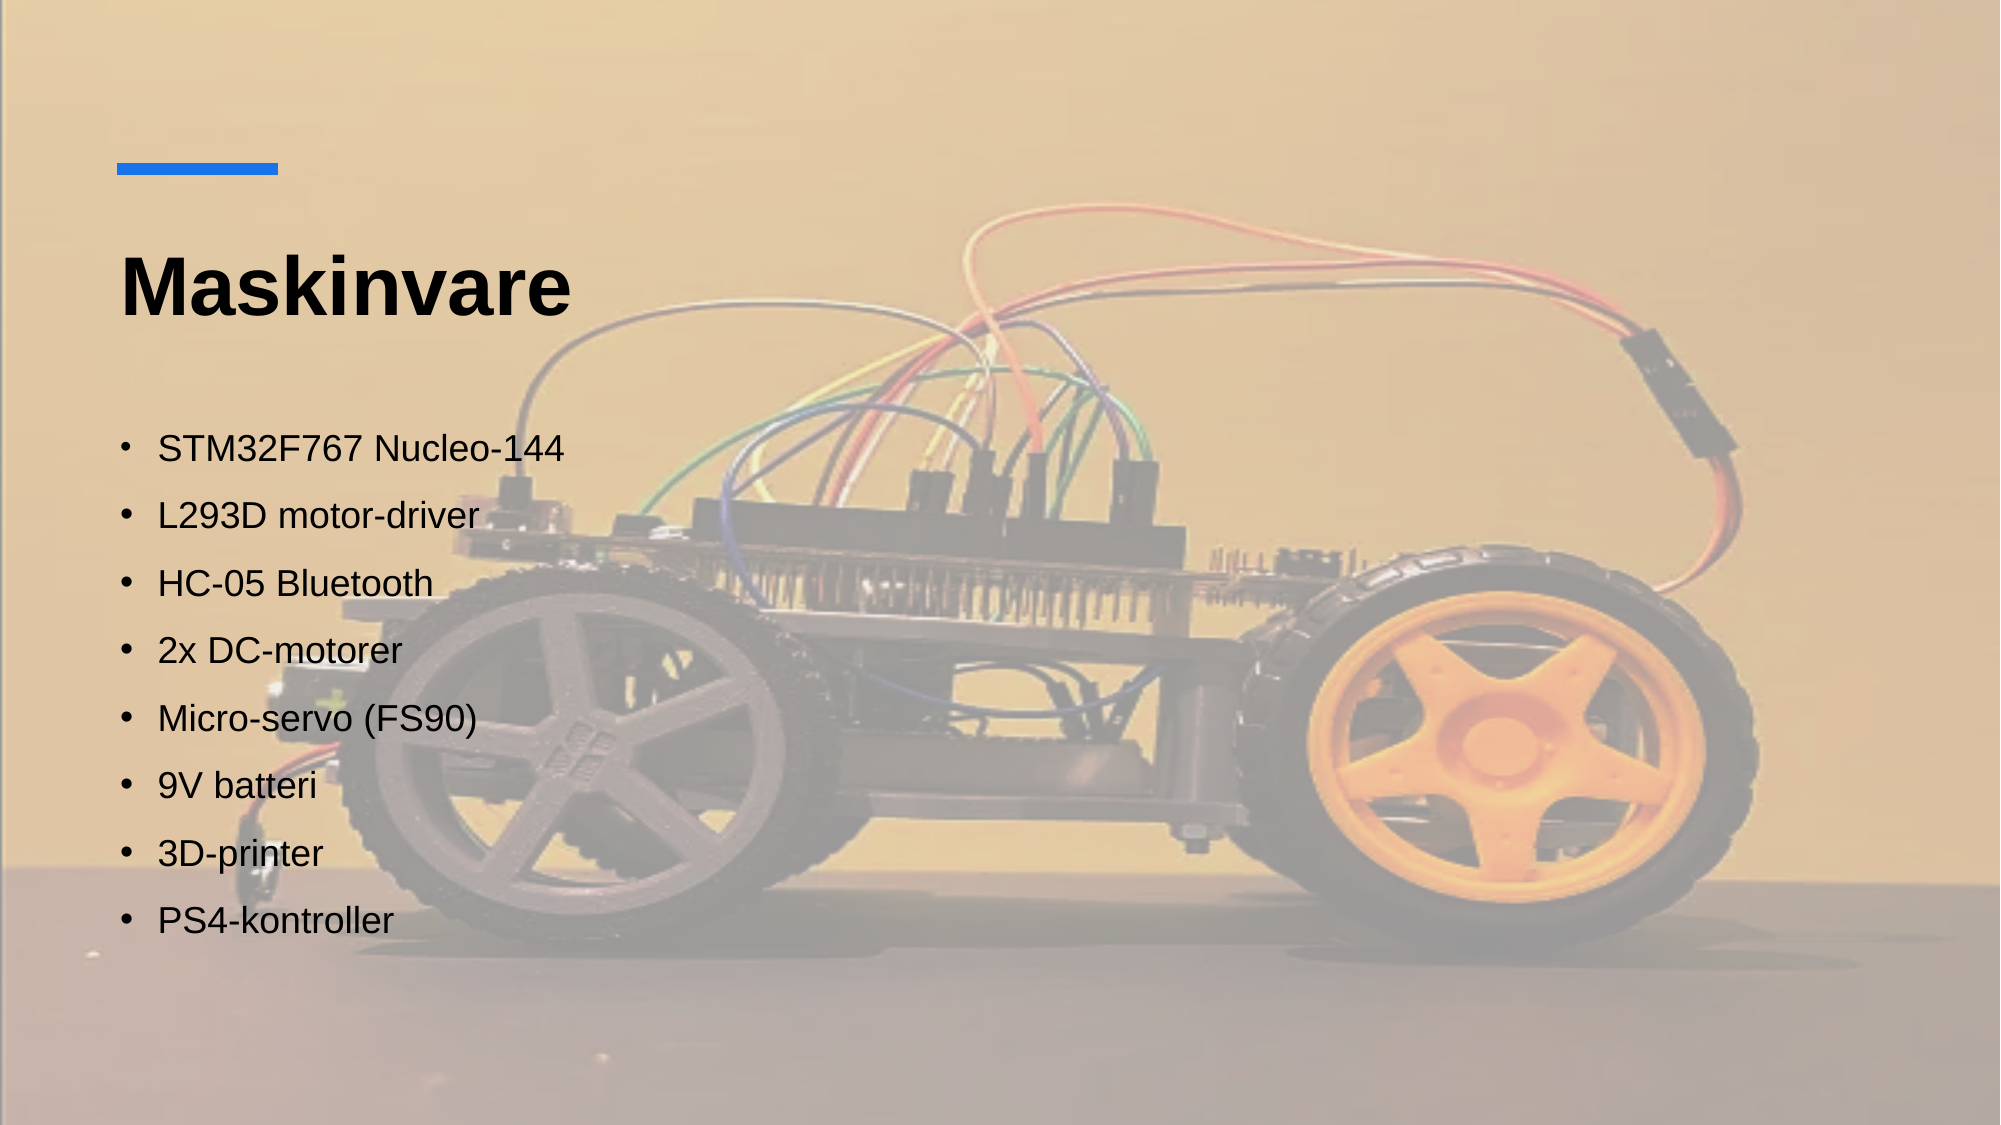

# Maskinvare
STM32F767 Nucleo-144
L293D motor-driver
HC-05 Bluetooth
2x DC-motorer
Micro-servo (FS90)
9V batteri
3D-printer
PS4-kontroller